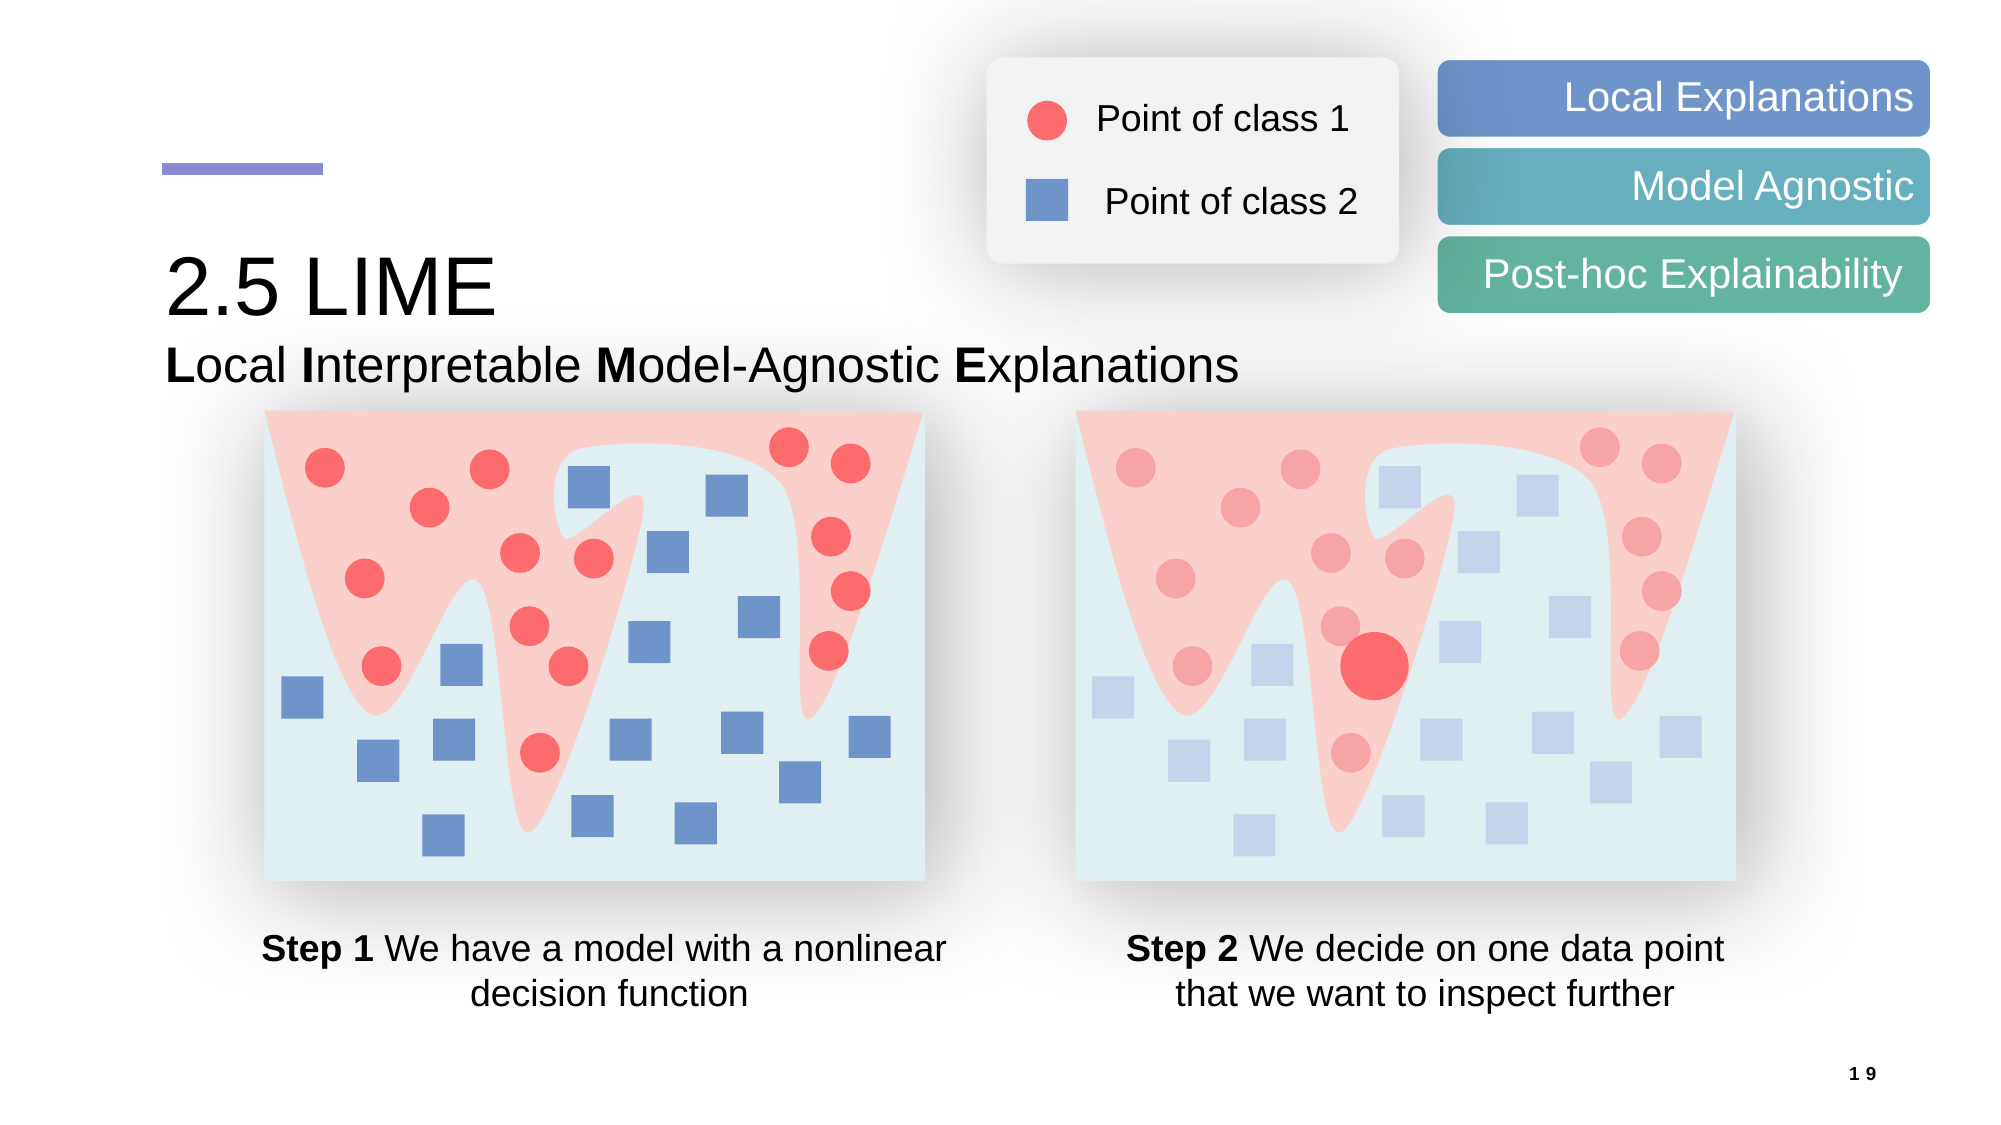

Point of class 1

Point of class 2

Local Explanations
Model Agnostic
Post-hoc Explainability
# 2.5 LIME Local Interpretable Model-Agnostic Explanations

Step 1 We have a model with a nonlinear
decision function
Step 2 We decide on one data point that we want to inspect further
19